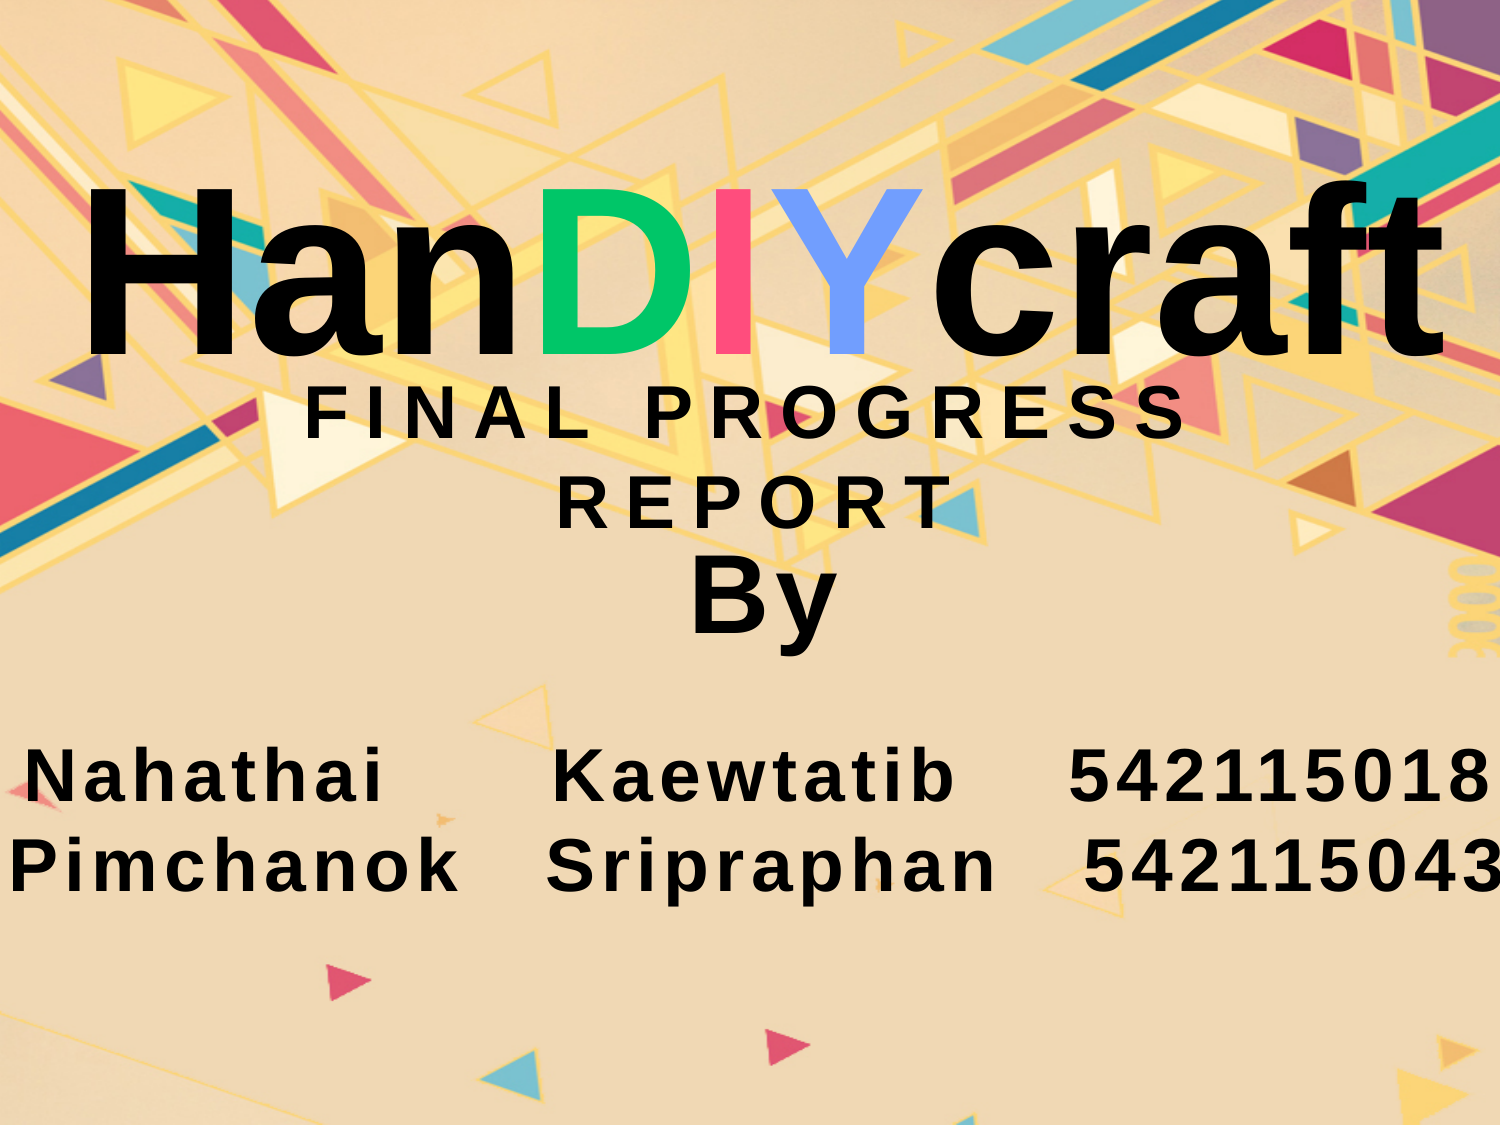

HanDIYcraft
FINAL PROGRESS REPORT

By
Nahathai      Kaewtatib    542115018
Pimchanok   Sripraphan   542115043